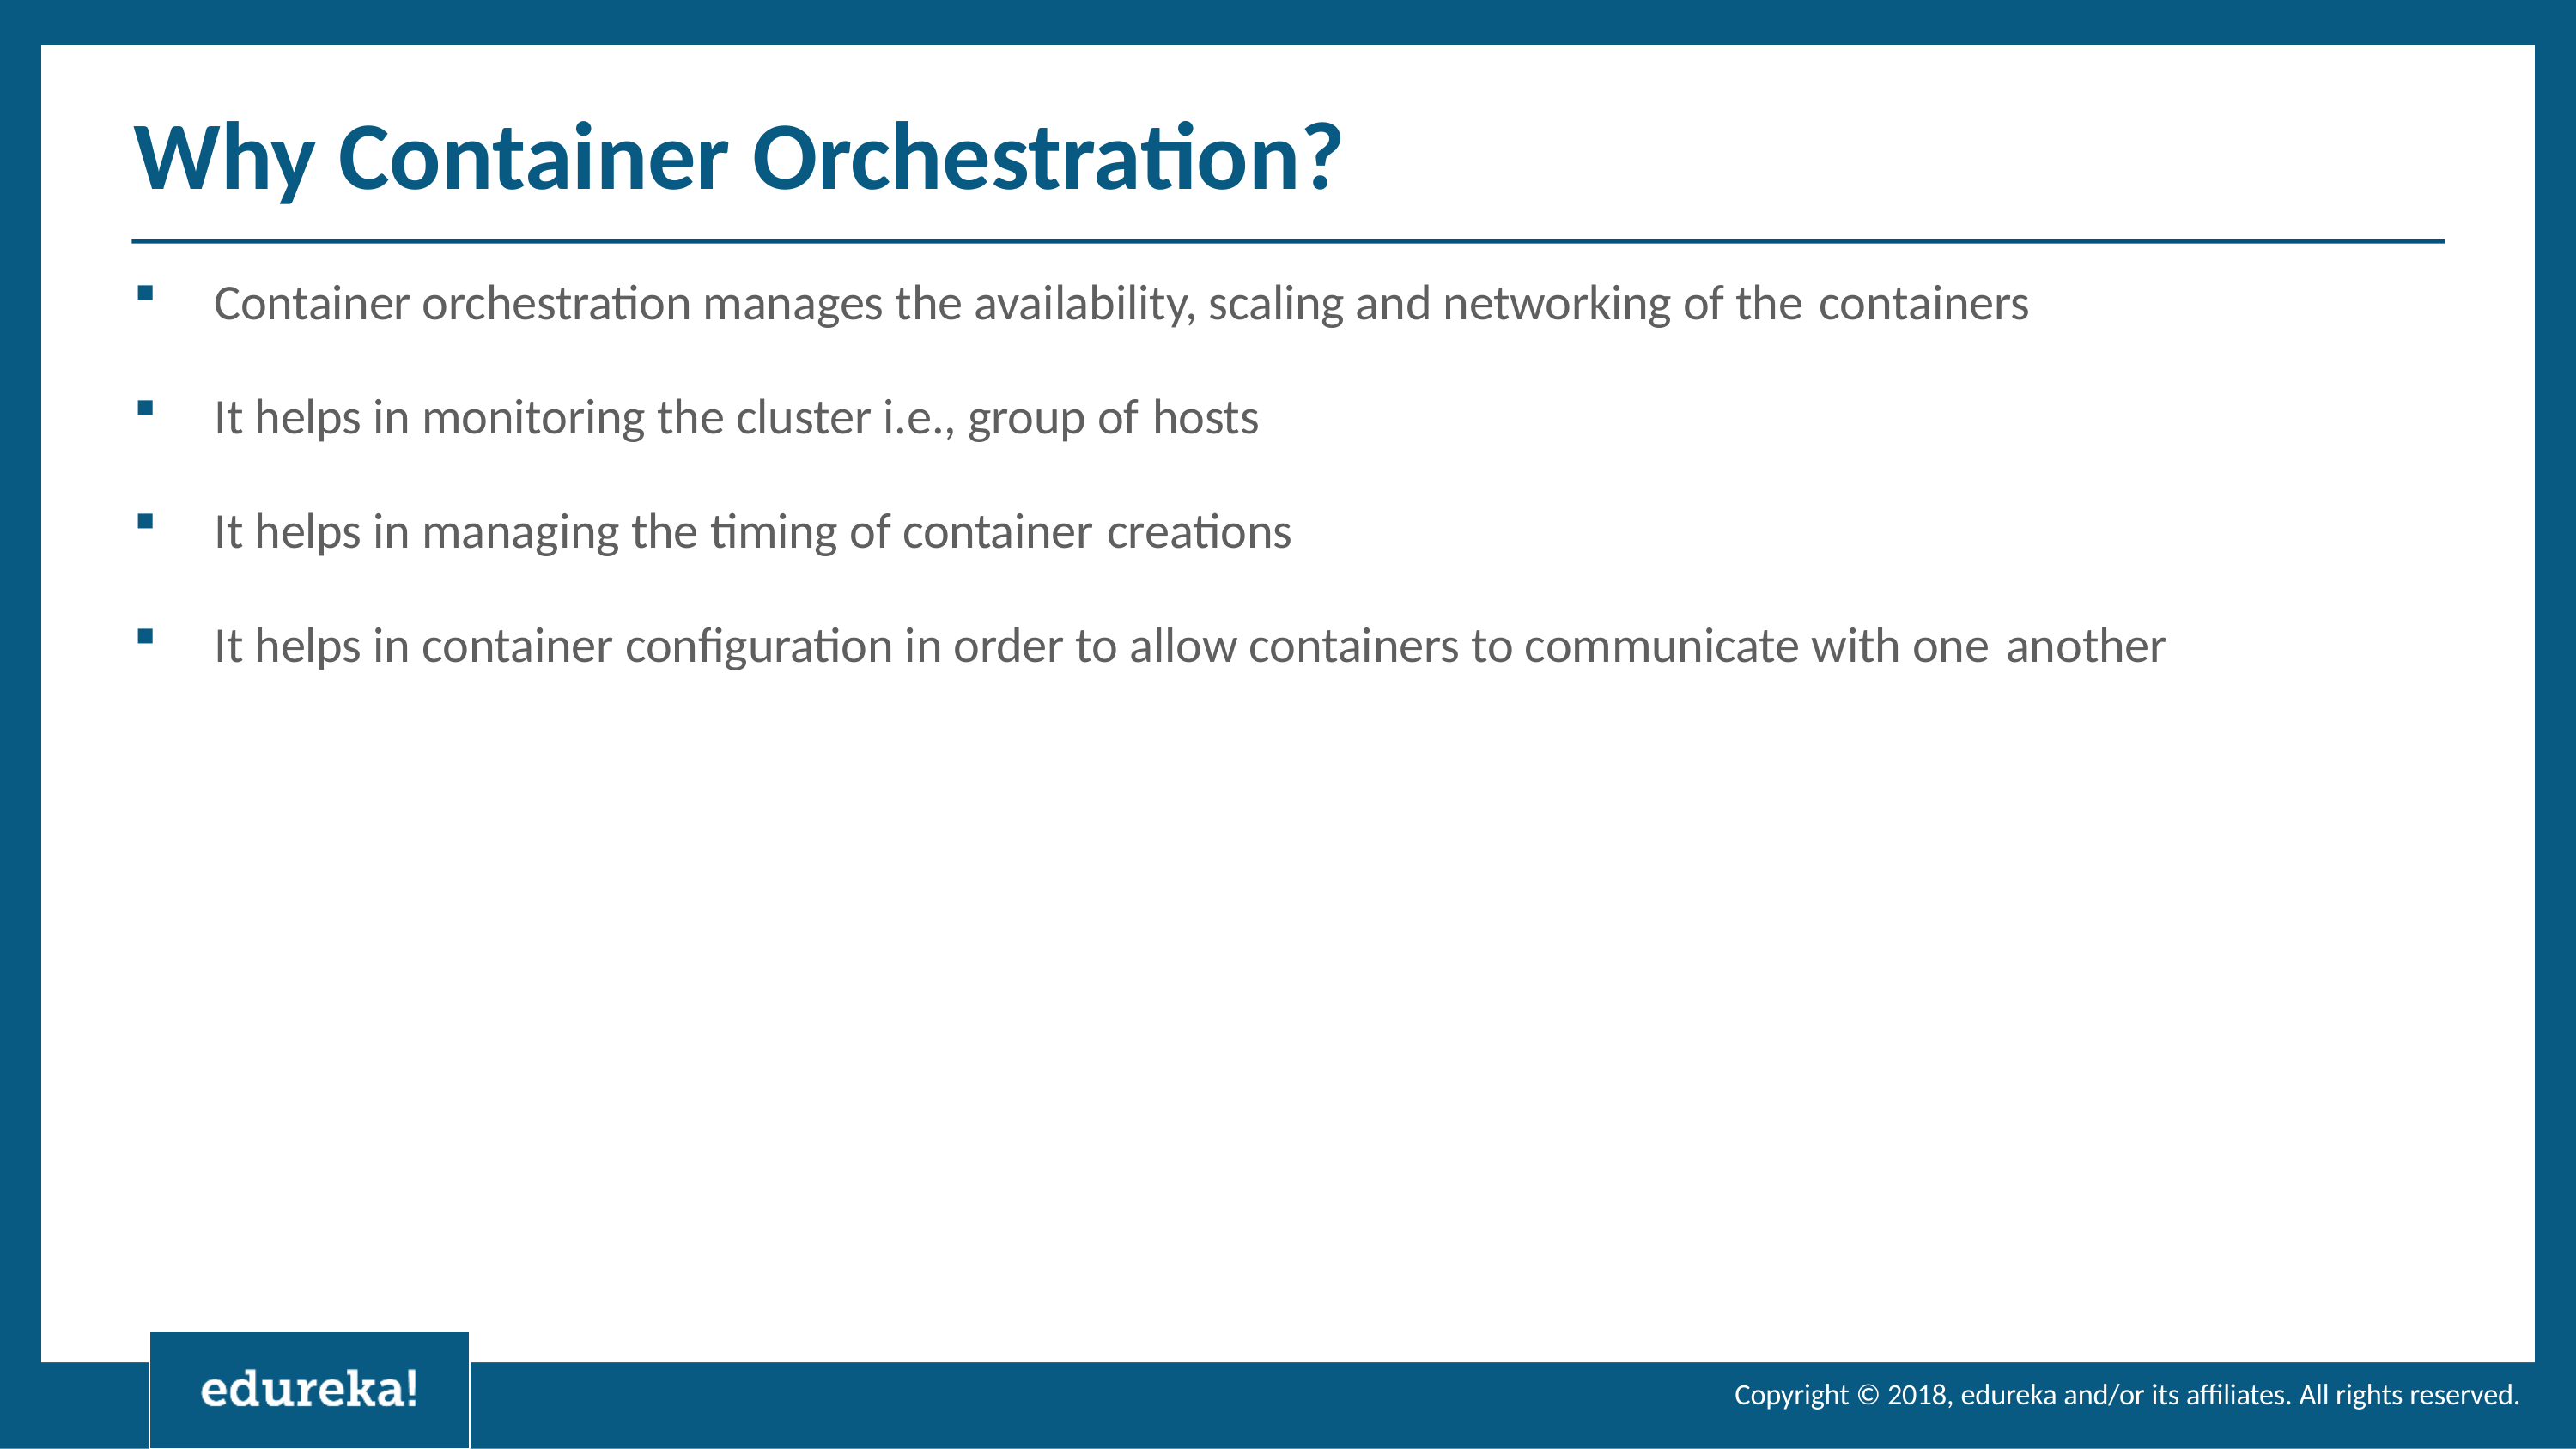

# Why Container Orchestration?
Container orchestration manages the availability, scaling and networking of the containers

It helps in monitoring the cluster i.e., group of hosts

It helps in managing the timing of container creations

It helps in container configuration in order to allow containers to communicate with one another
Copyright © 2018, edureka and/or its affiliates. All rights reserved.